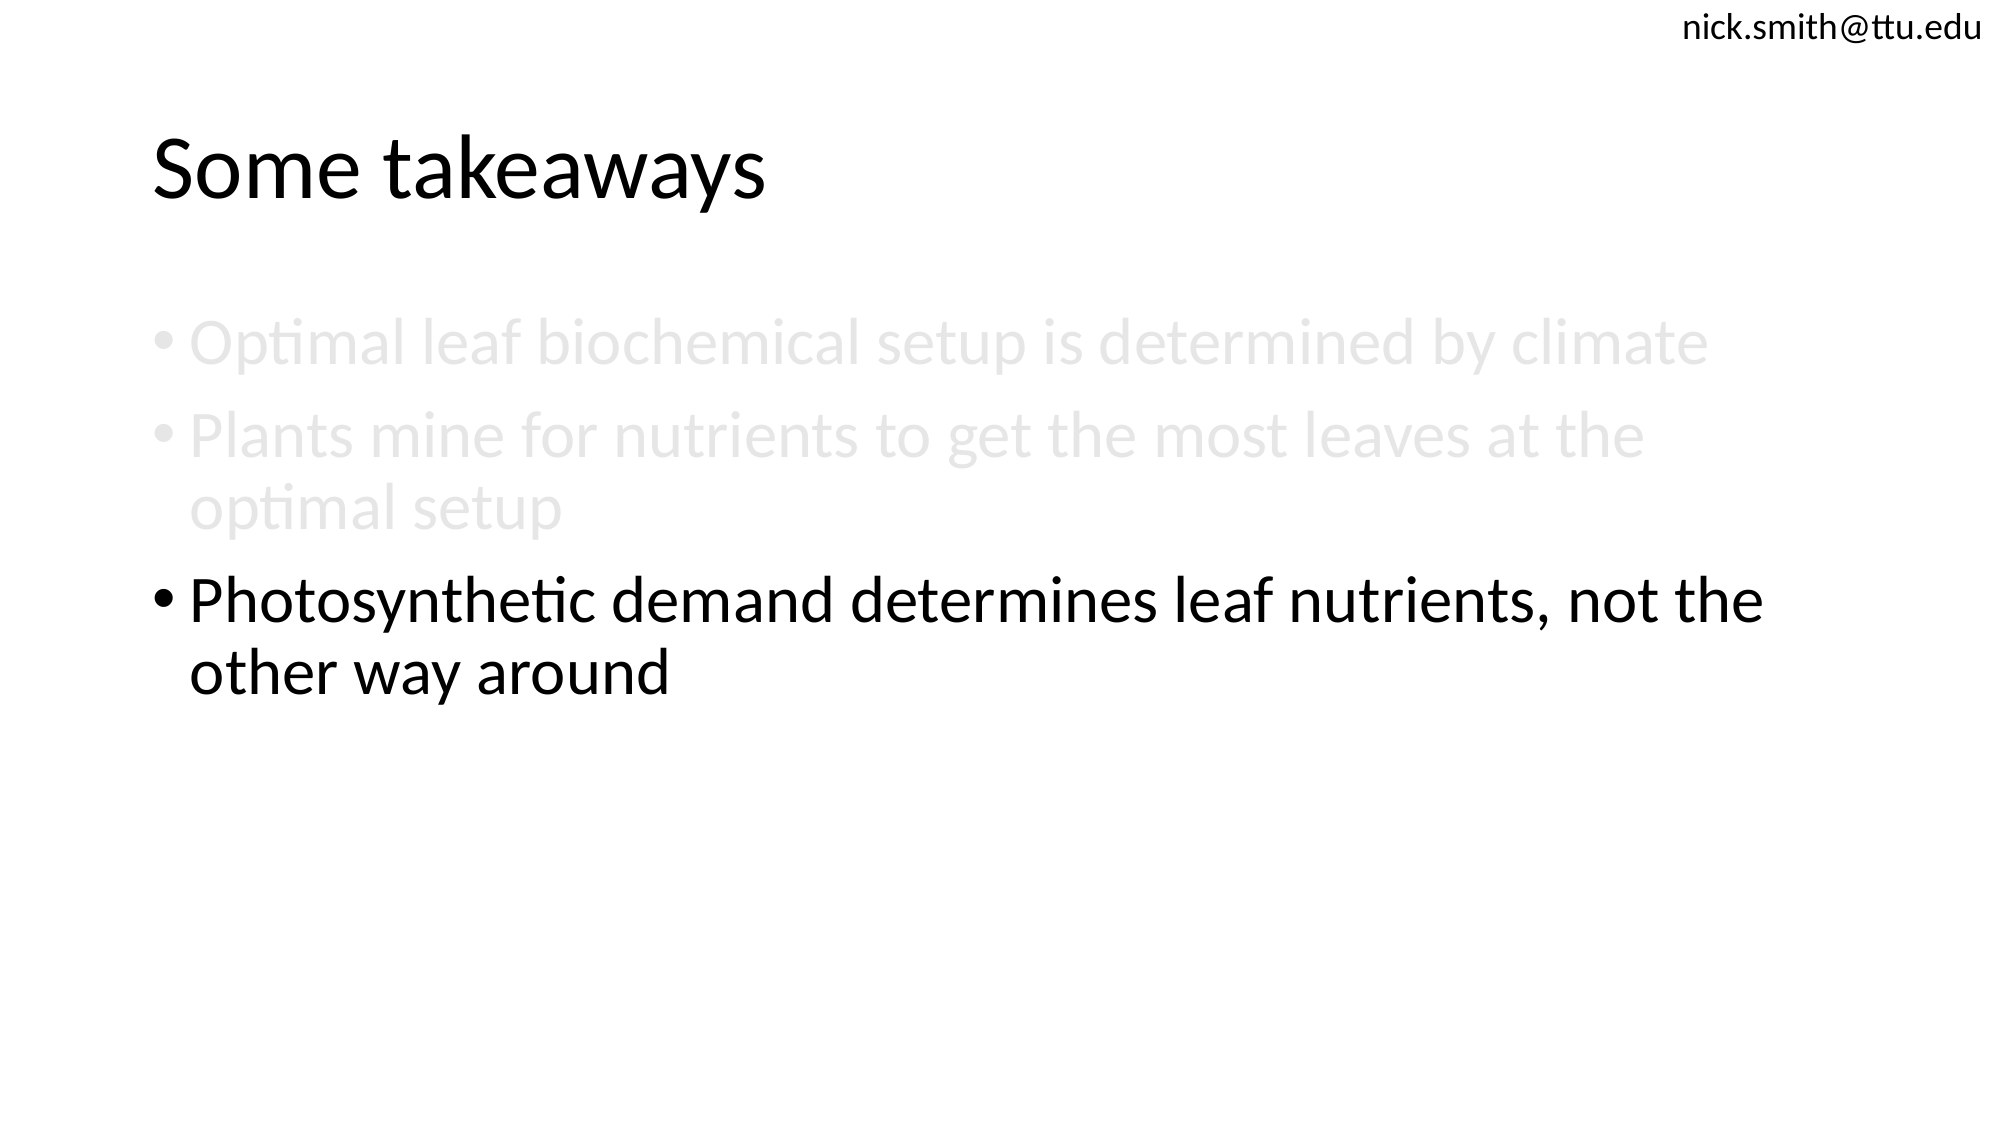

nick.smith@ttu.edu
# Some takeaways
Optimal leaf biochemical setup is determined by climate
Plants mine for nutrients to get the most leaves at the optimal setup
Photosynthetic demand determines leaf nutrients, not the other way around